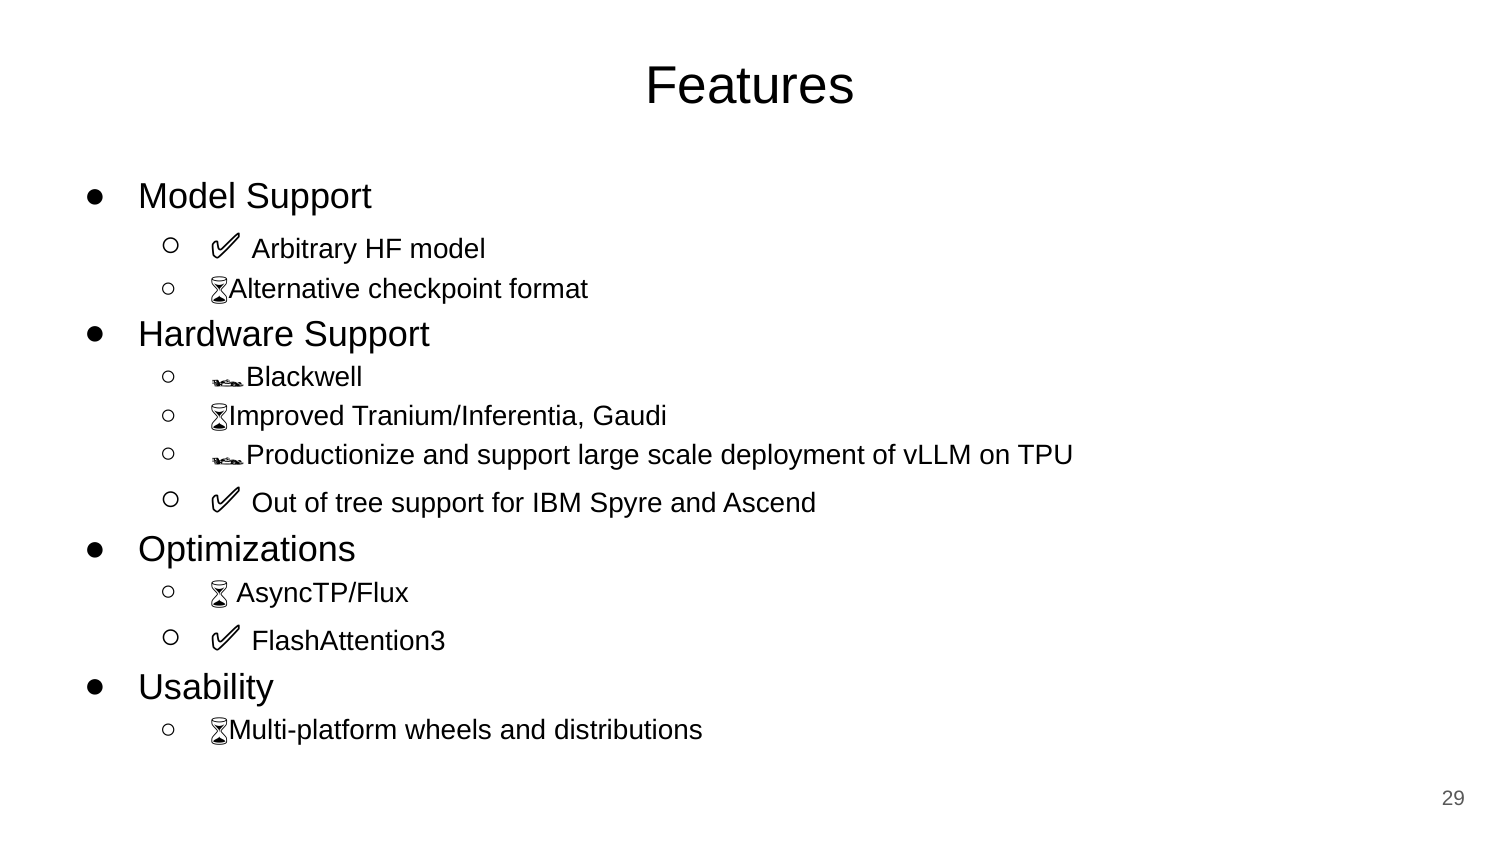

# Features
Model Support
✅ Arbitrary HF model
⌛Alternative checkpoint format
Hardware Support
🏎️Blackwell
⌛Improved Tranium/Inferentia, Gaudi
🏎️Productionize and support large scale deployment of vLLM on TPU
✅ Out of tree support for IBM Spyre and Ascend
Optimizations
⌛ AsyncTP/Flux
✅ FlashAttention3
Usability
⌛Multi-platform wheels and distributions
29